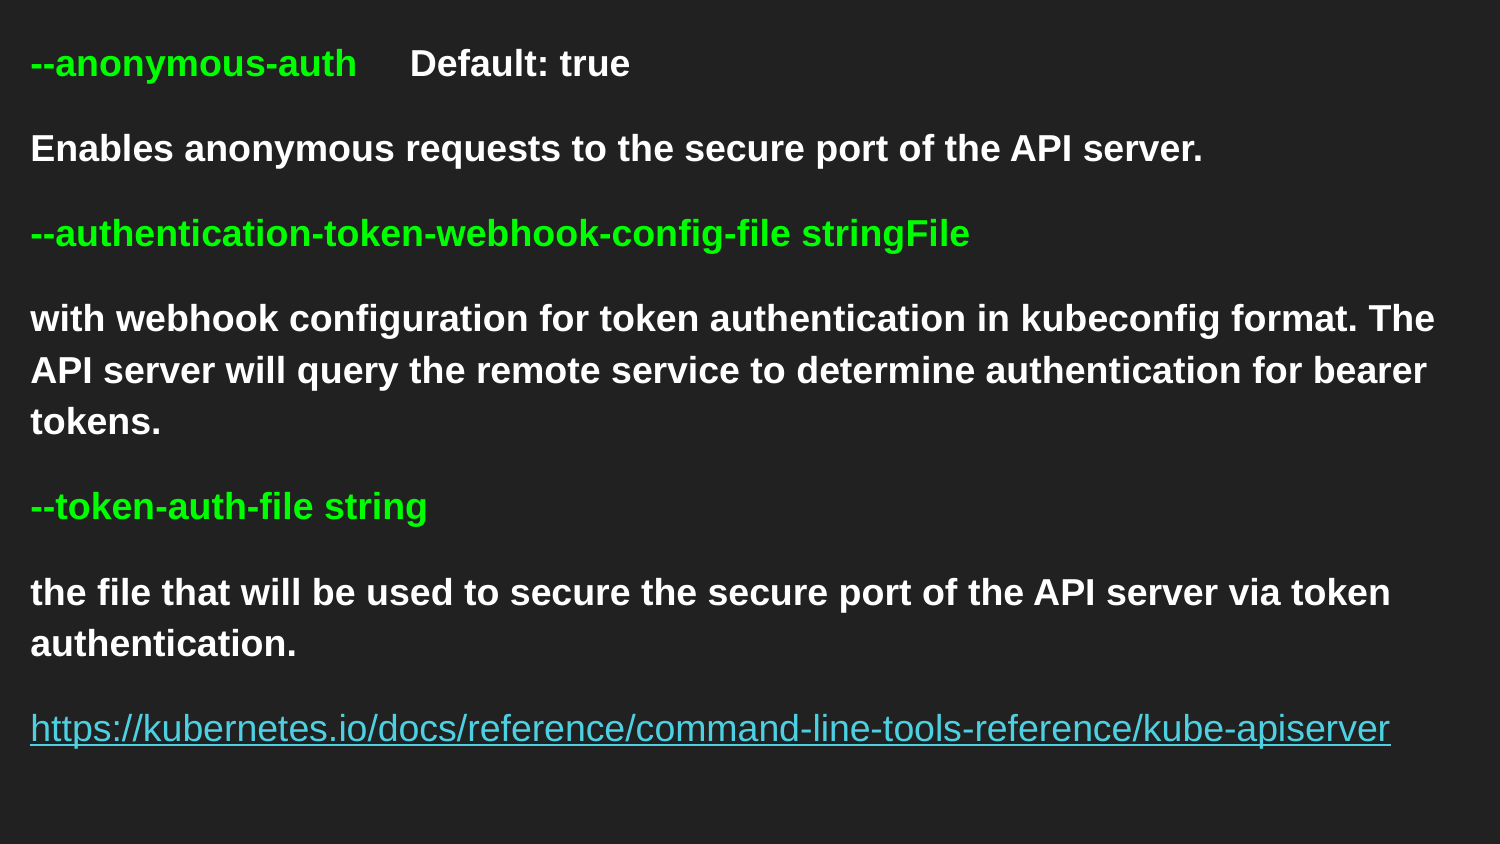

--anonymous-auth     Default: true
Enables anonymous requests to the secure port of the API server.
--authentication-token-webhook-config-file stringFile
with webhook configuration for token authentication in kubeconfig format. The API server will query the remote service to determine authentication for bearer tokens.
--token-auth-file string
the file that will be used to secure the secure port of the API server via token authentication.
https://kubernetes.io/docs/reference/command-line-tools-reference/kube-apiserver

#